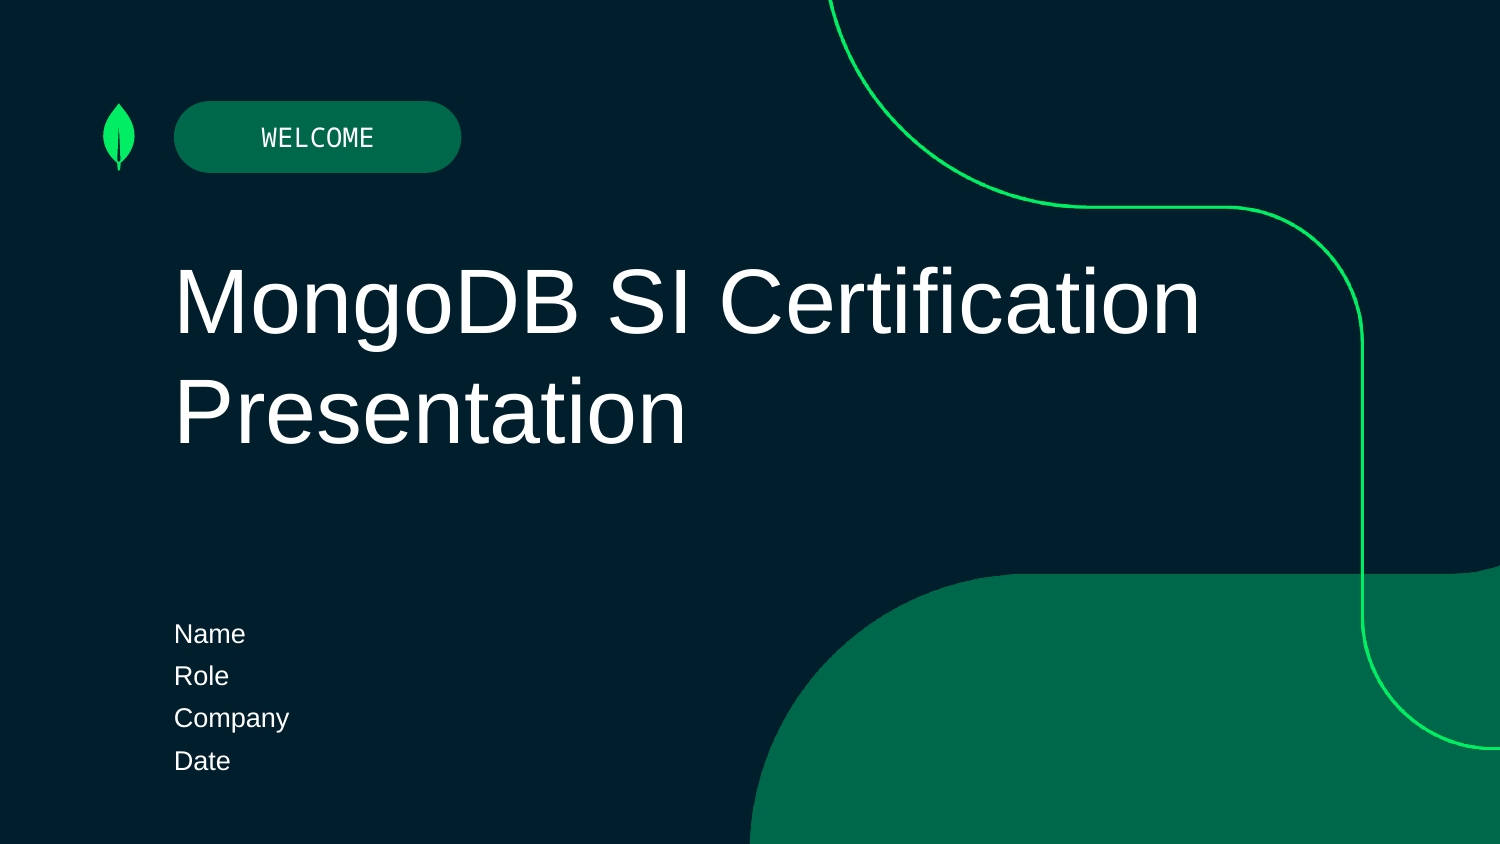

WELCOME
MongoDB SI Certification Presentation
Name
Role
Company
Date